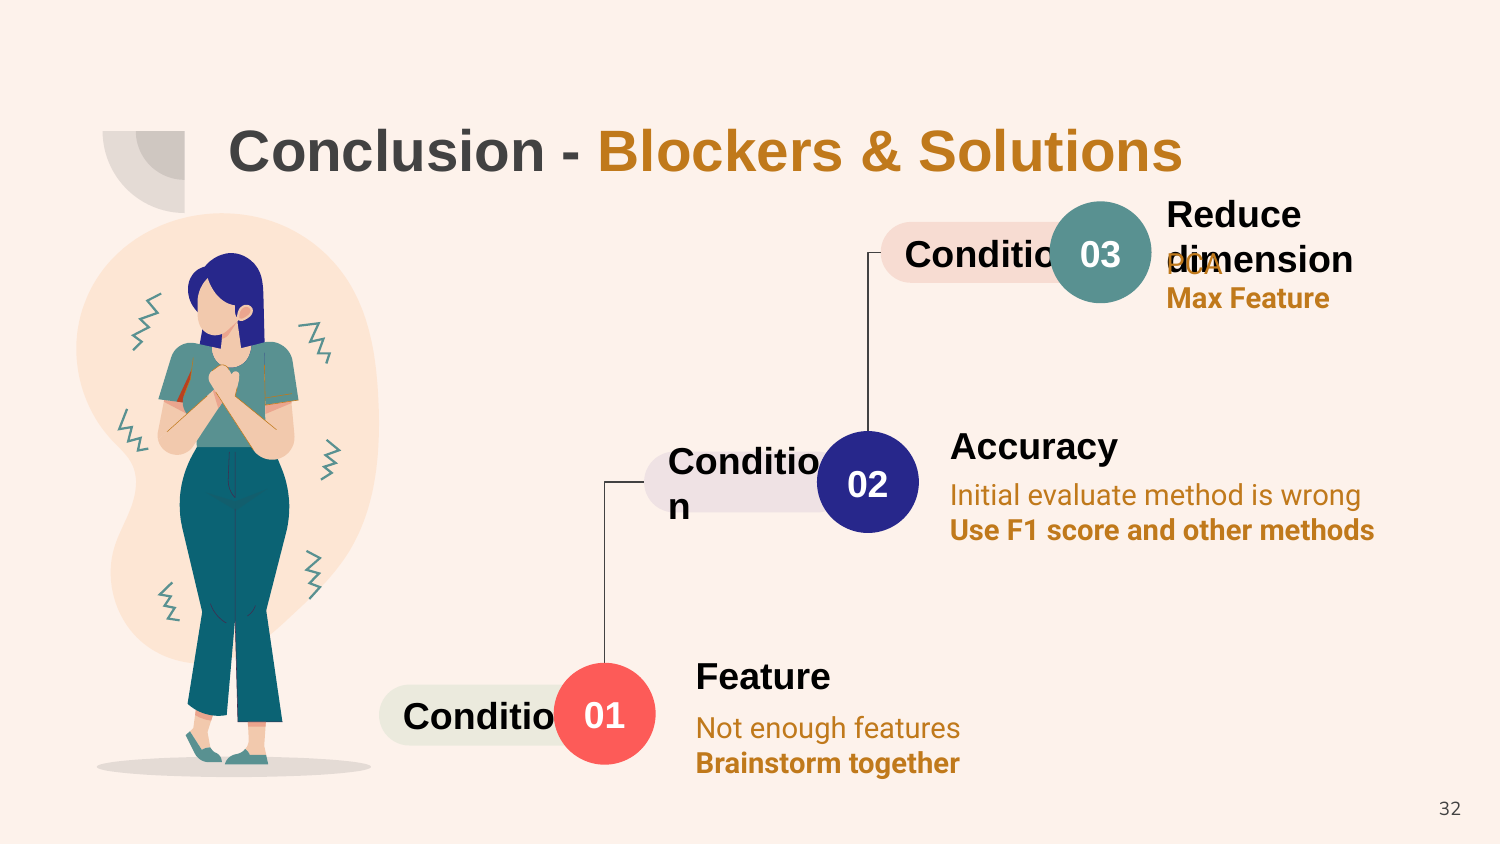

# Conclusion - Blockers & Solutions
Reduce dimension
03
PCA
Max Feature
Condition

Accuracy
02
Initial evaluate method is wrong
Use F1 score and other methods
Condition
Feature
01
Not enough features
Brainstorm together
Condition
32